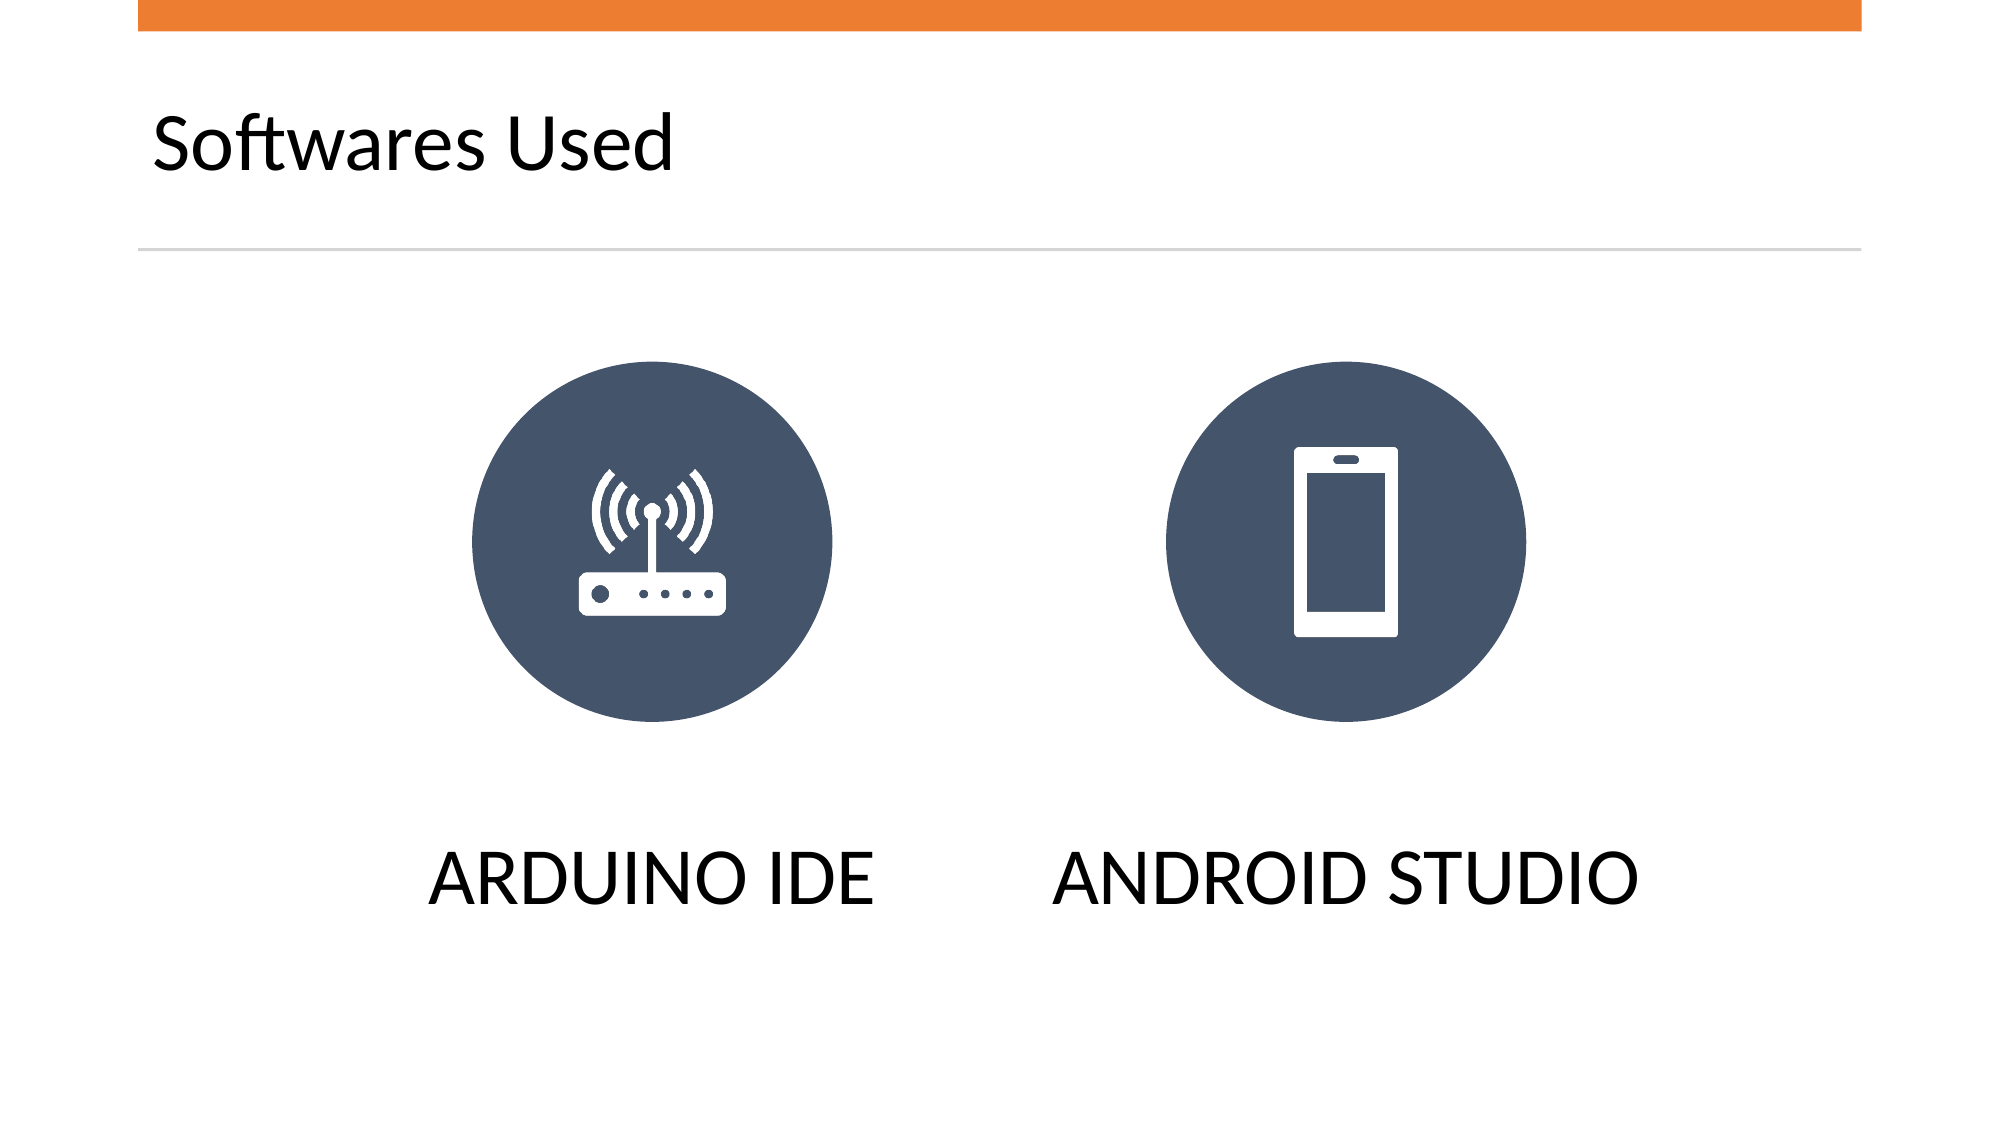

# Softwares Used

Arduino IDE
Android Studio